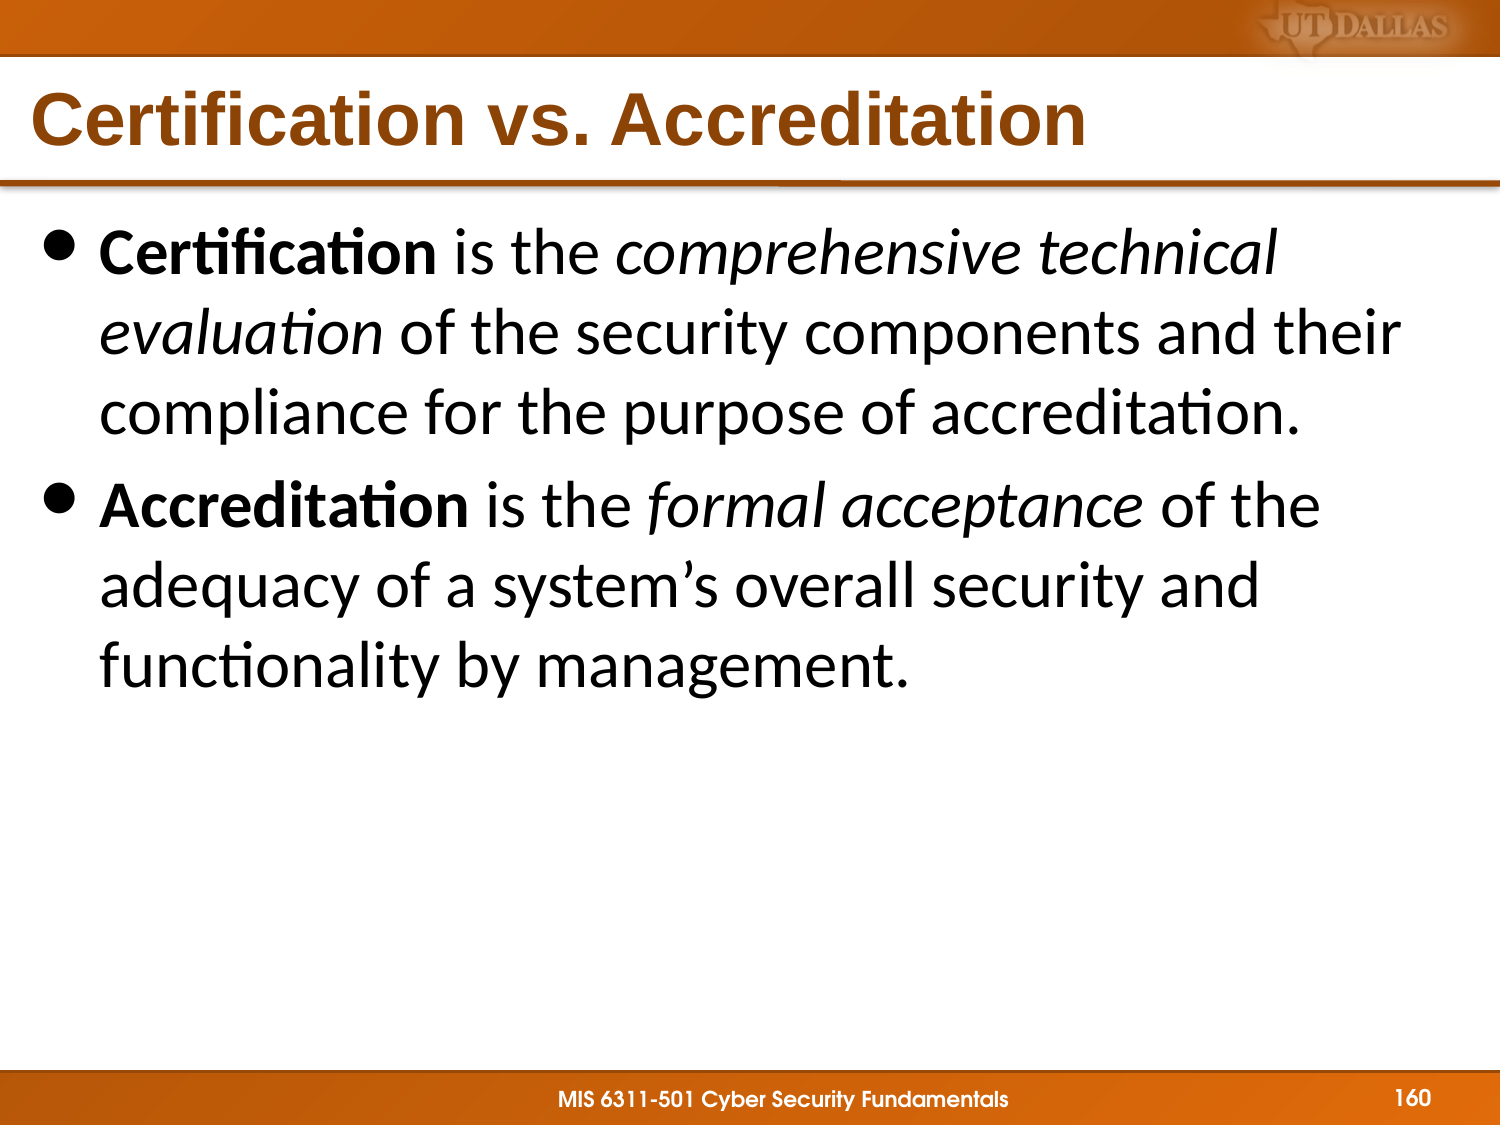

# Certification vs. Accreditation
Certification is the comprehensive technical evaluation of the security components and their compliance for the purpose of accreditation.
Accreditation is the formal acceptance of the adequacy of a system’s overall security and functionality by management.

160